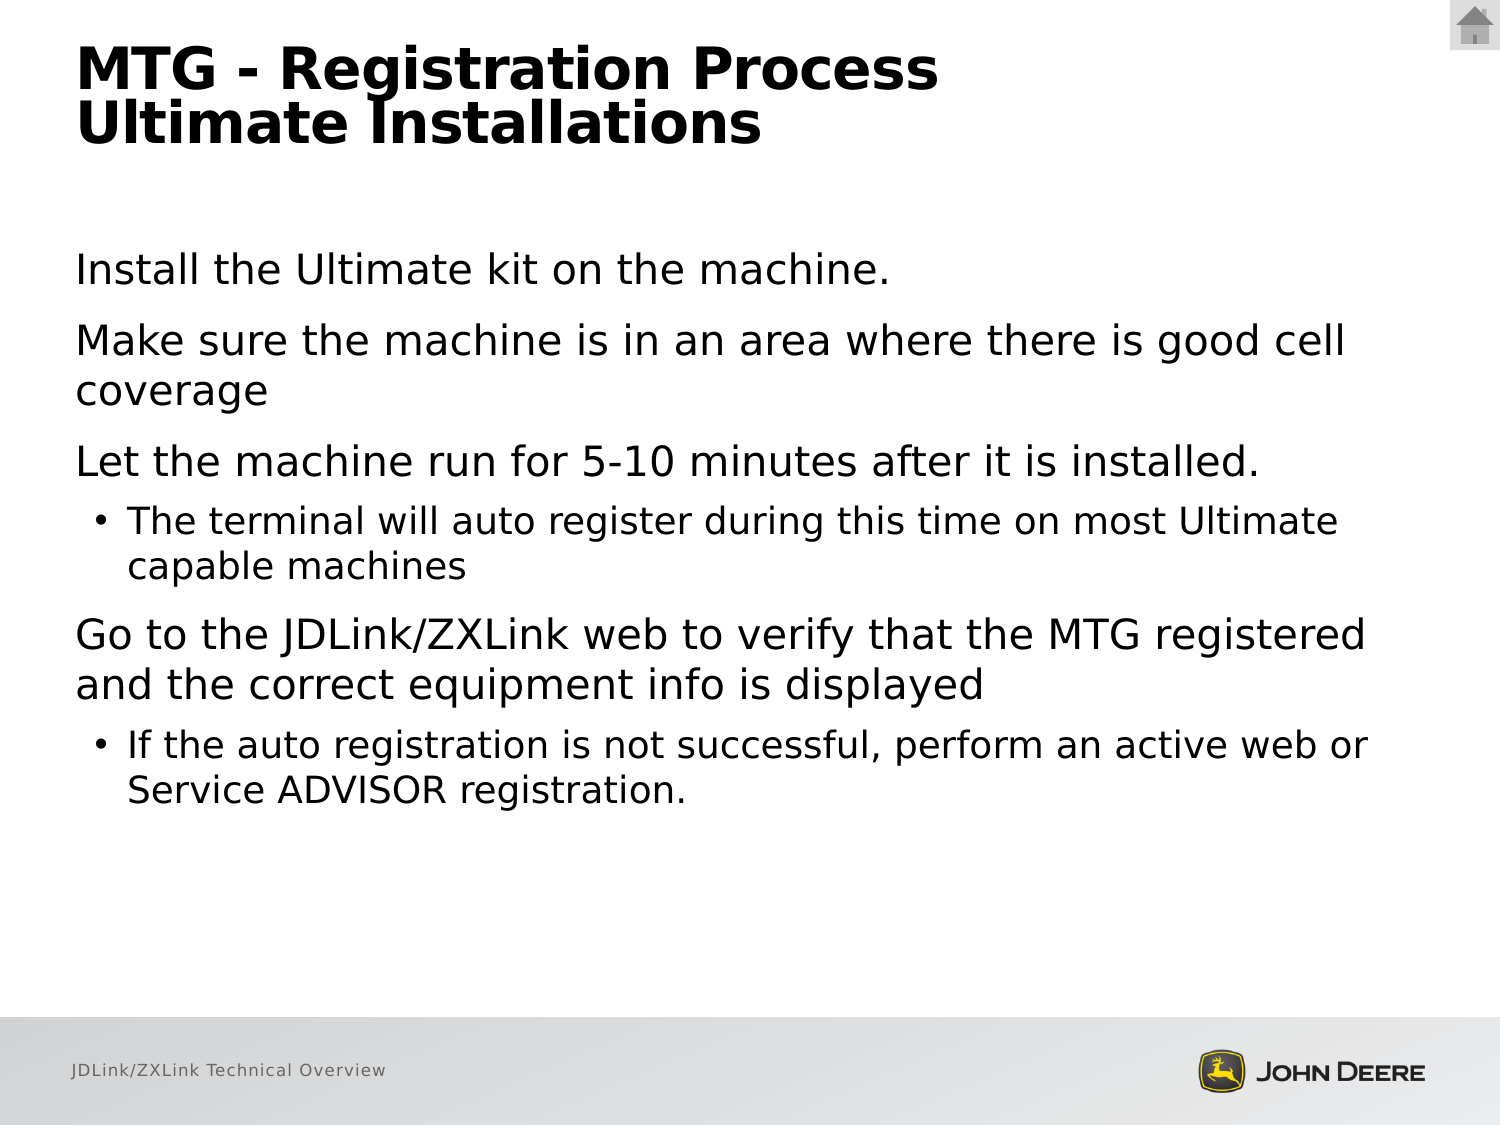

# MTG - Registration Process Ultimate Installations
Install the Ultimate kit on the machine.
Make sure the machine is in an area where there is good cell coverage
Let the machine run for 5-10 minutes after it is installed.
The terminal will auto register during this time on most Ultimate capable machines
Go to the JDLink/ZXLink web to verify that the MTG registered and the correct equipment info is displayed
If the auto registration is not successful, perform an active web or Service ADVISOR registration.